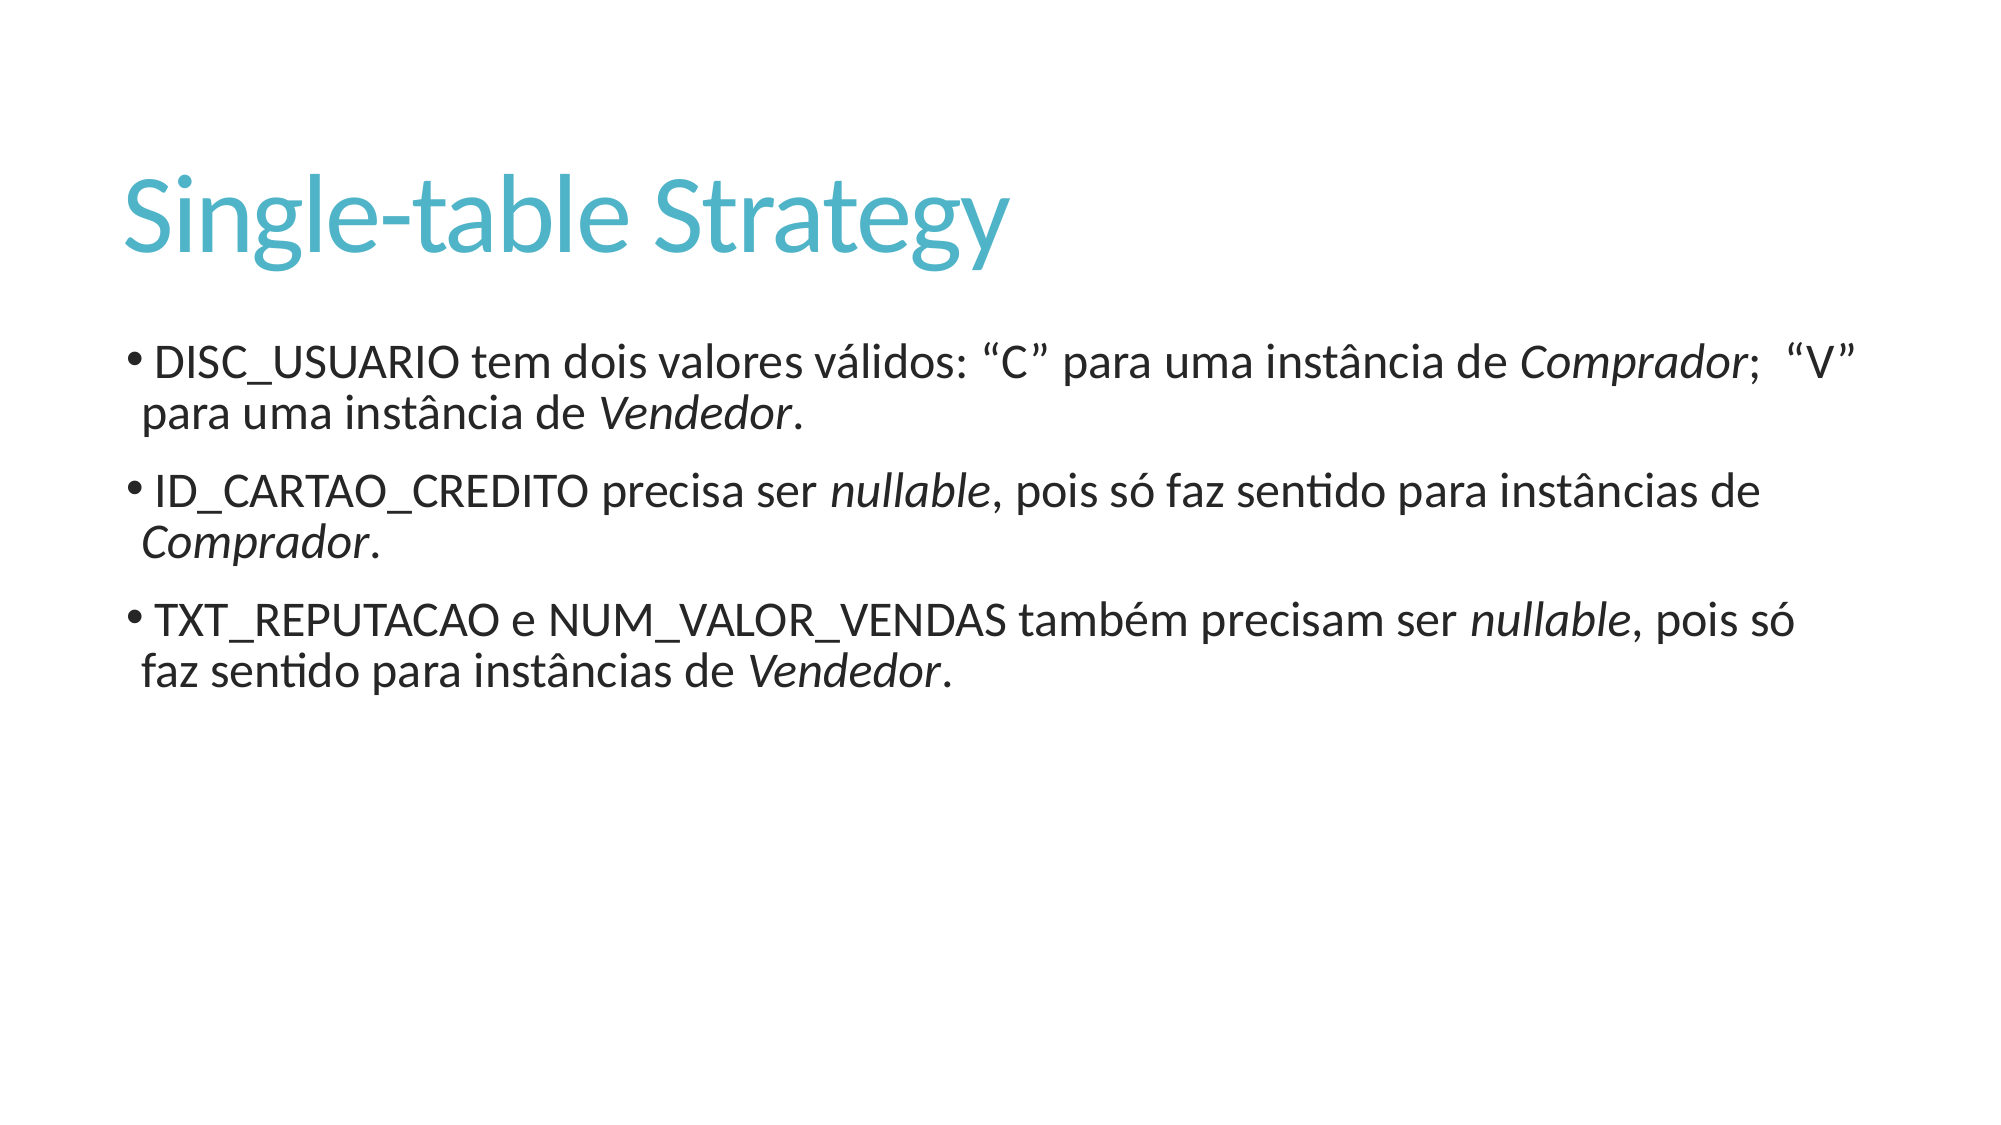

# Single-table Strategy
 DISC_USUARIO tem dois valores válidos: “C” para uma instância de Comprador;  “V” para uma instância de Vendedor.
 ID_CARTAO_CREDITO precisa ser nullable, pois só faz sentido para instâncias de Comprador.
 TXT_REPUTACAO e NUM_VALOR_VENDAS também precisam ser nullable, pois só faz sentido para instâncias de Vendedor.